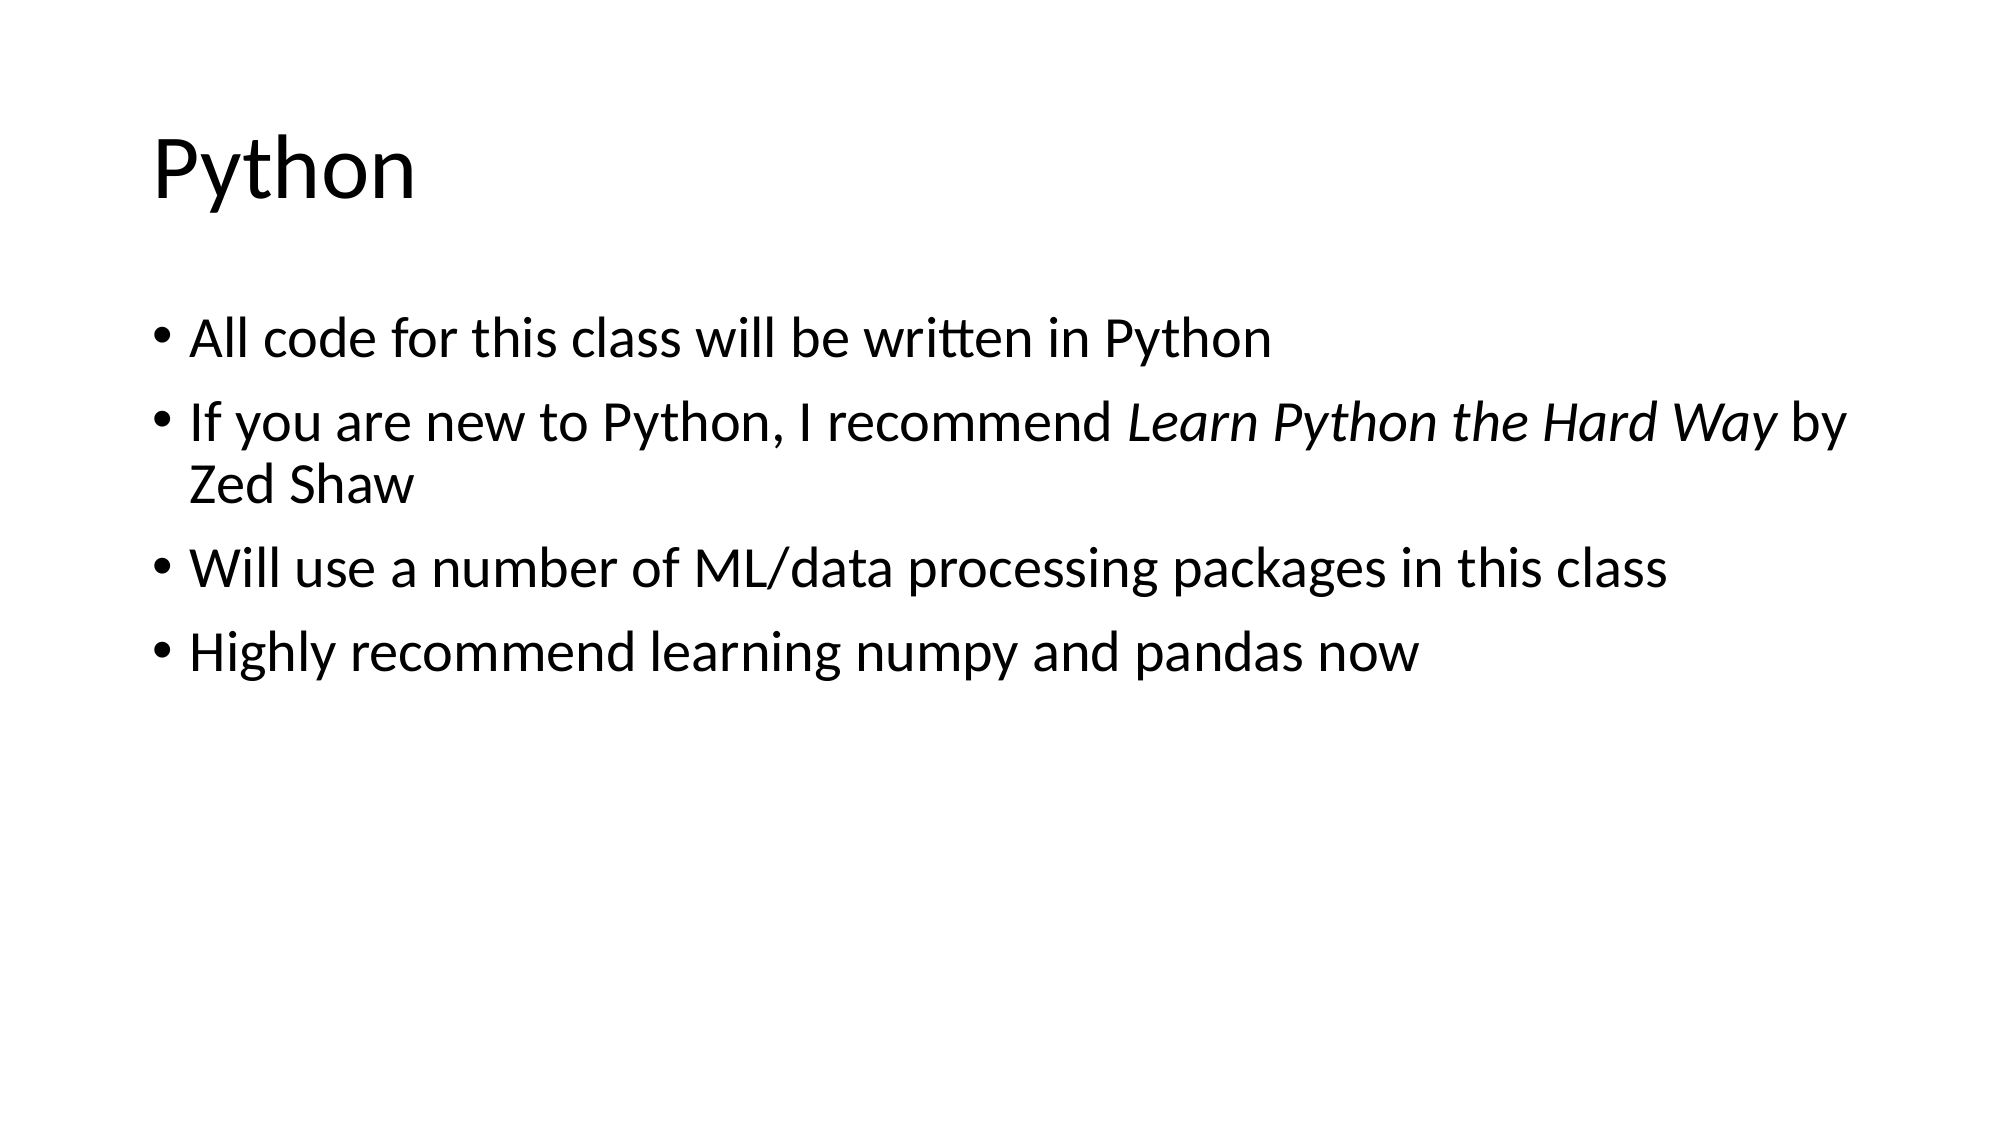

# Python
All code for this class will be written in Python
If you are new to Python, I recommend Learn Python the Hard Way by Zed Shaw
Will use a number of ML/data processing packages in this class
Highly recommend learning numpy and pandas now